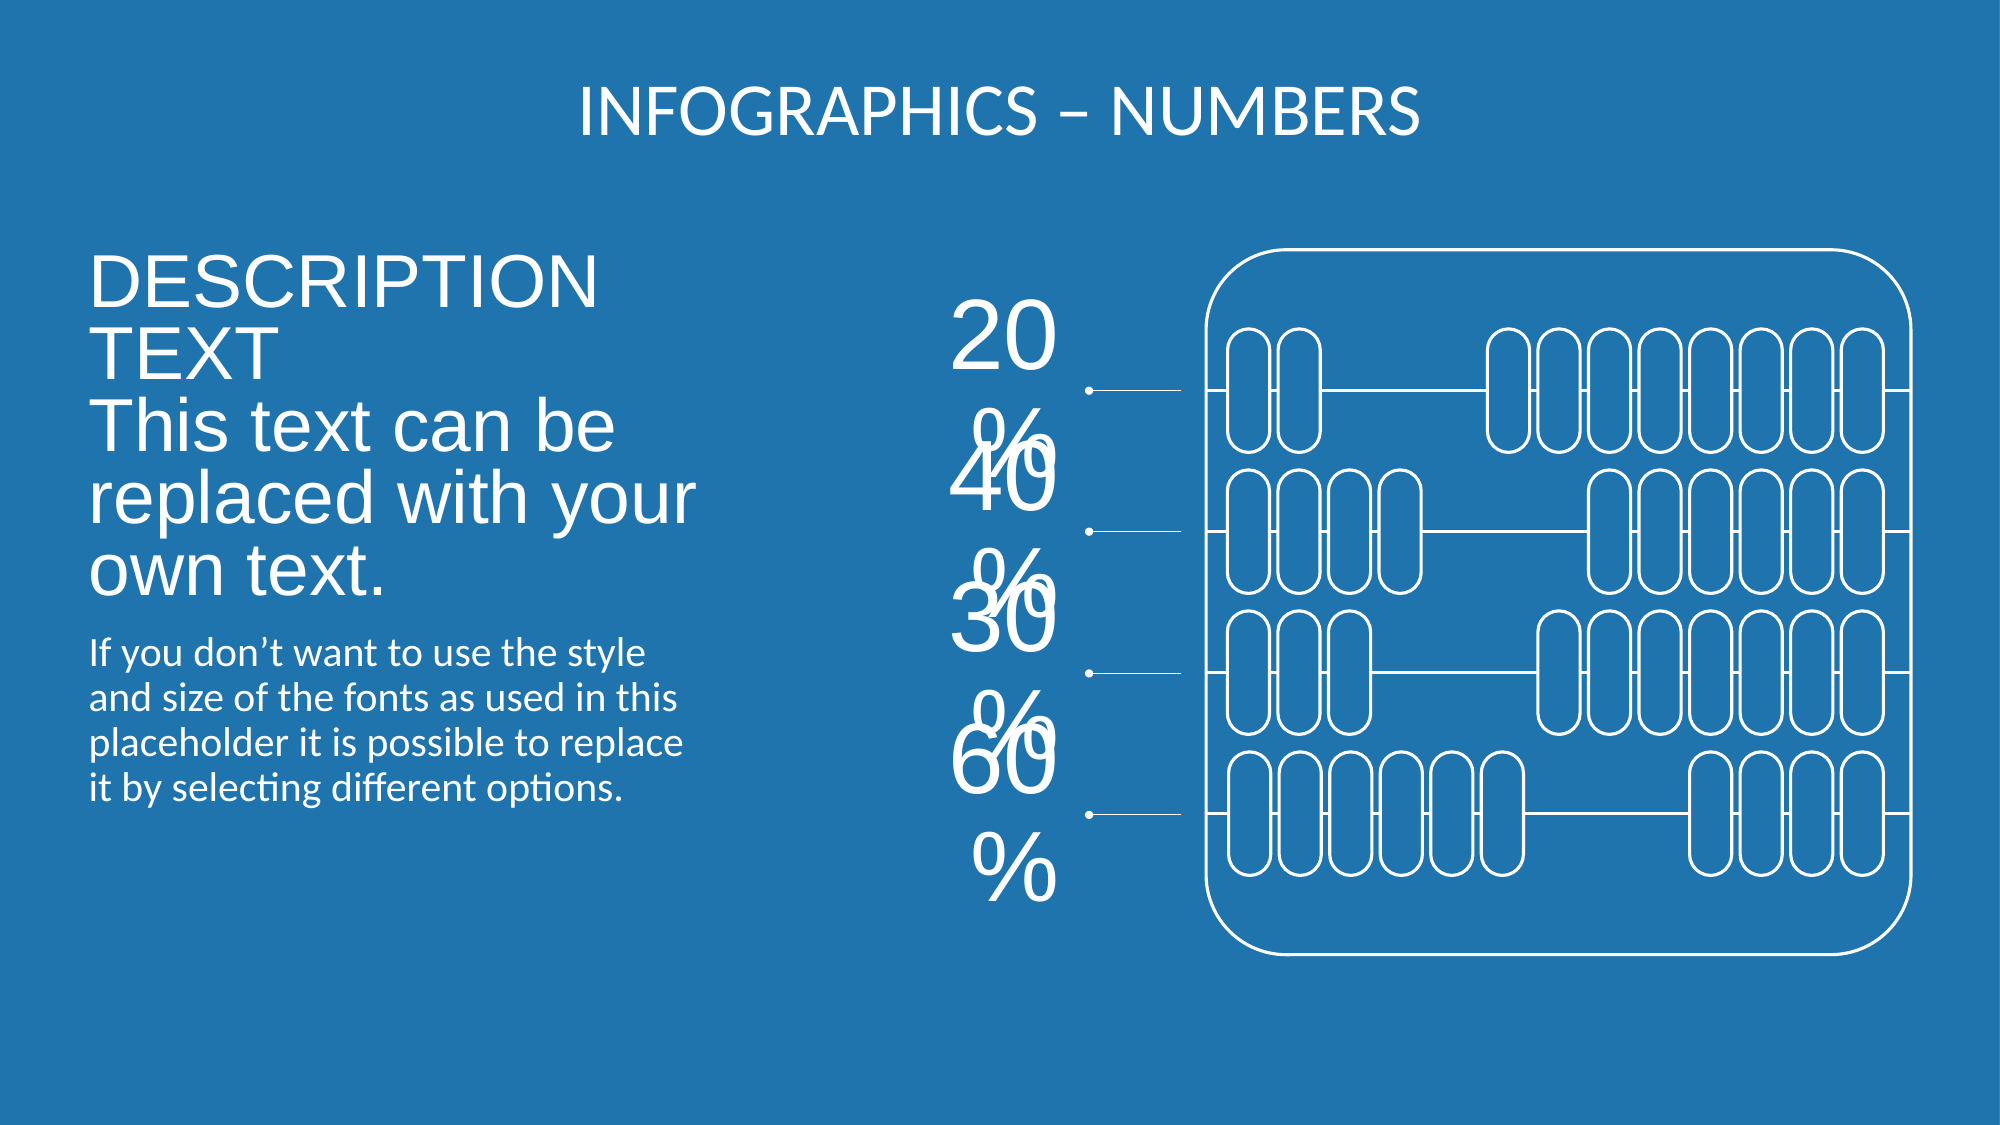

# Infographics – Numbers

DESCRIPTION TEXT
This text can be replaced with your own text.
If you don’t want to use the style
and size of the fonts as used in this placeholder it is possible to replace
it by selecting different options.
20%
40%
30%
60%